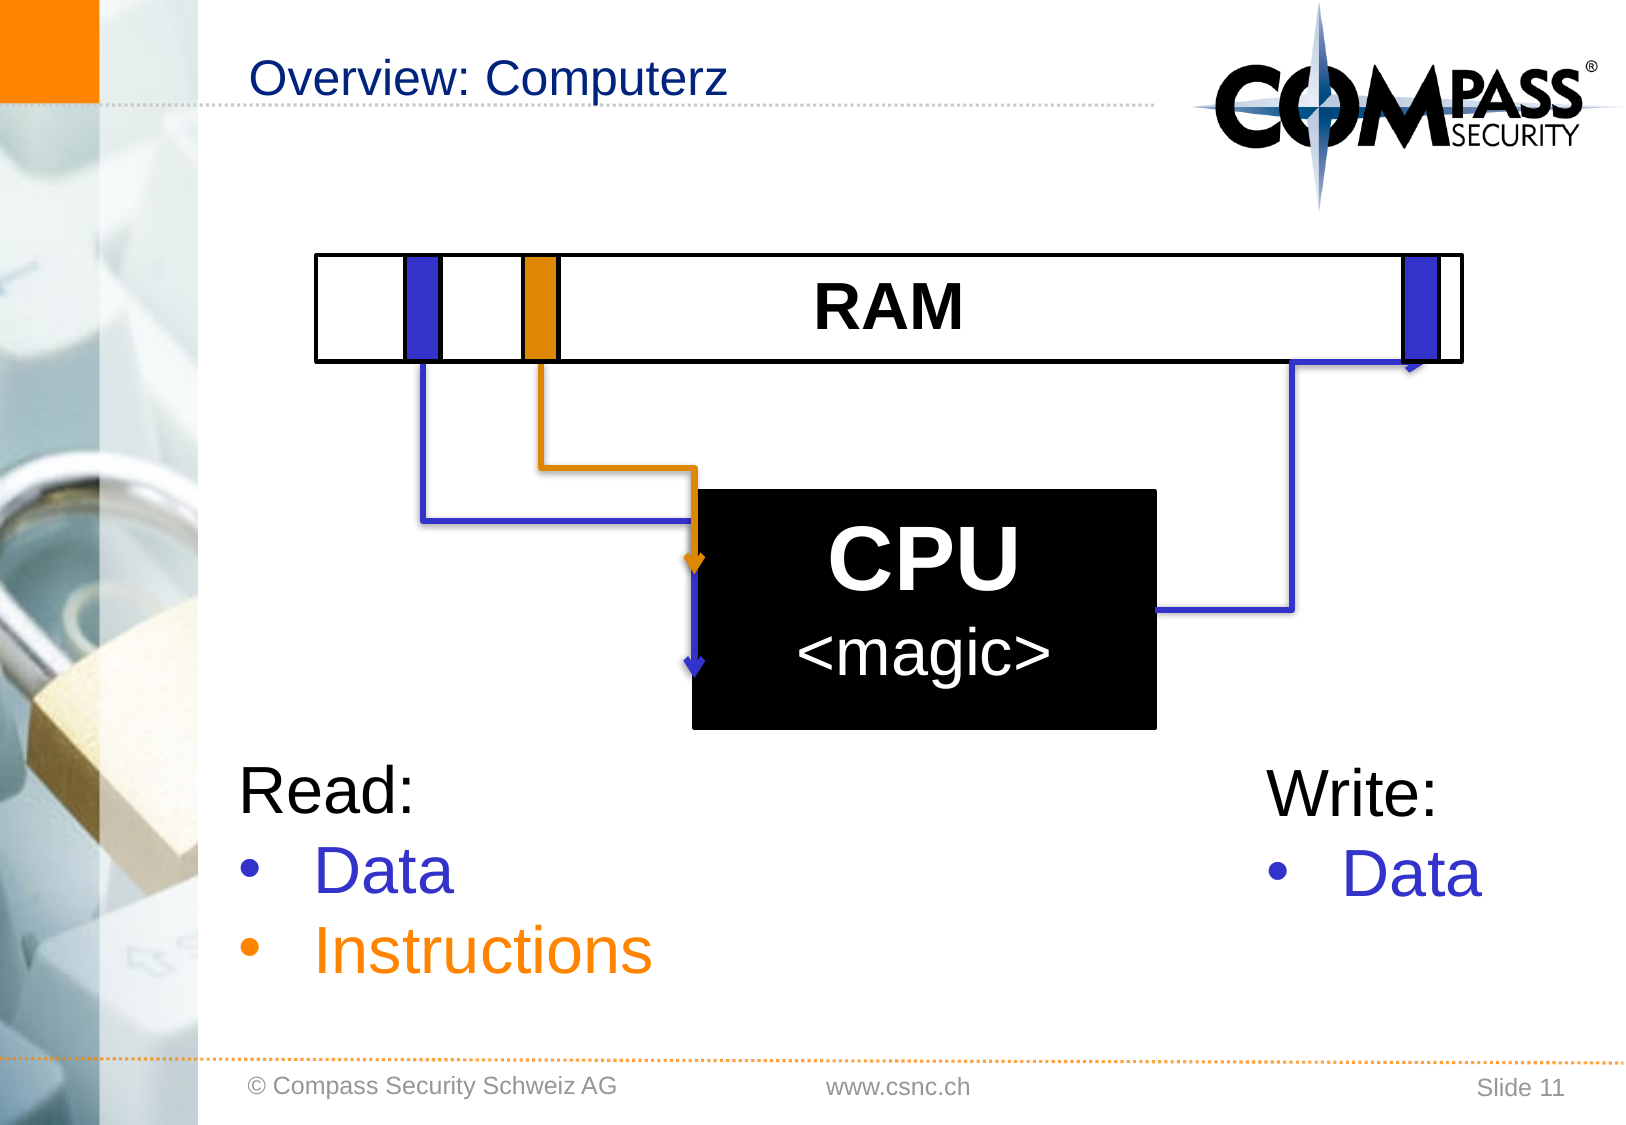

# Overview: Computerz

RAM
CPU
<magic>
Read:
Data
Instructions
Write:
Data